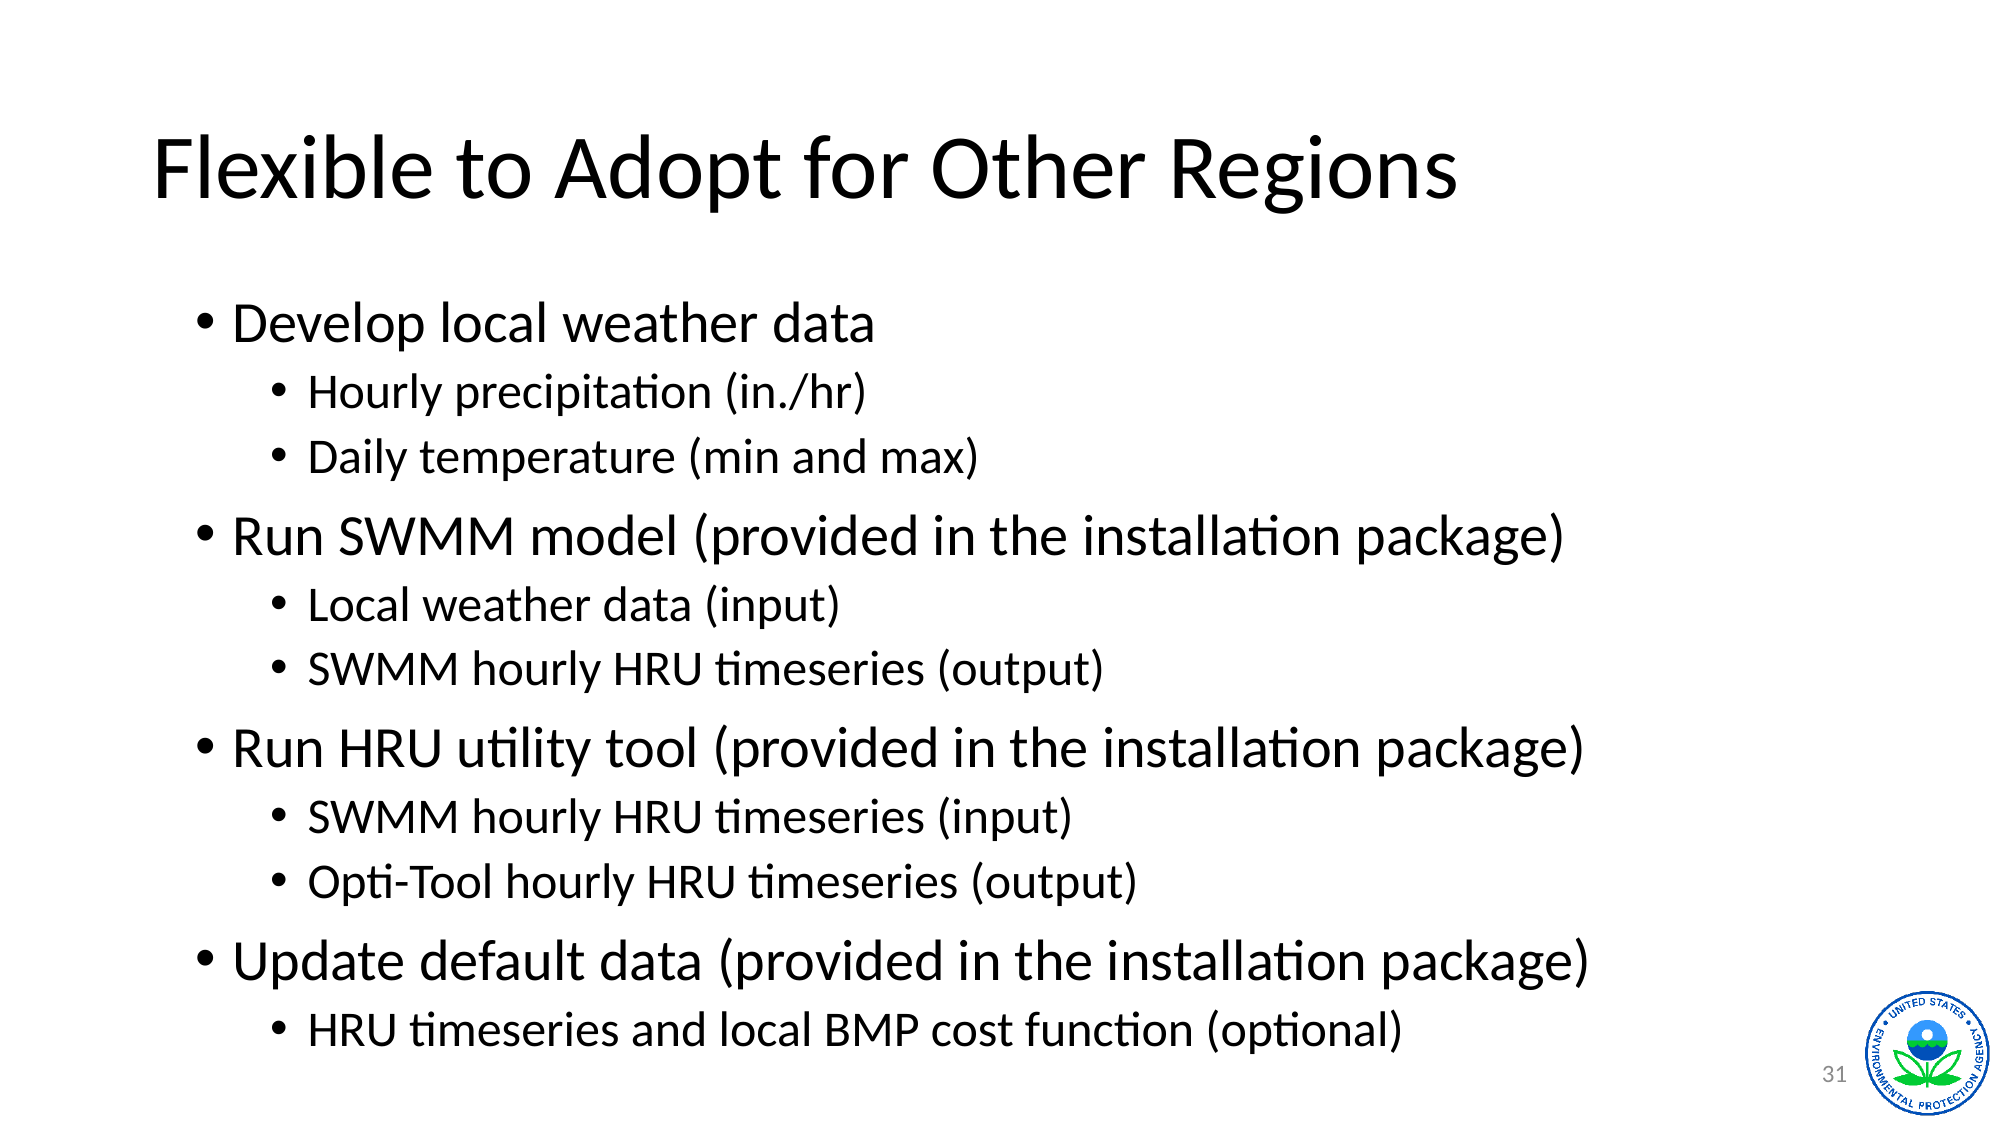

# Flexible to Adopt for Other Regions
Develop local weather data
Hourly precipitation (in./hr)
Daily temperature (min and max)
Run SWMM model (provided in the installation package)
Local weather data (input)
SWMM hourly HRU timeseries (output)
Run HRU utility tool (provided in the installation package)
SWMM hourly HRU timeseries (input)
Opti-Tool hourly HRU timeseries (output)
Update default data (provided in the installation package)
HRU timeseries and local BMP cost function (optional)
31